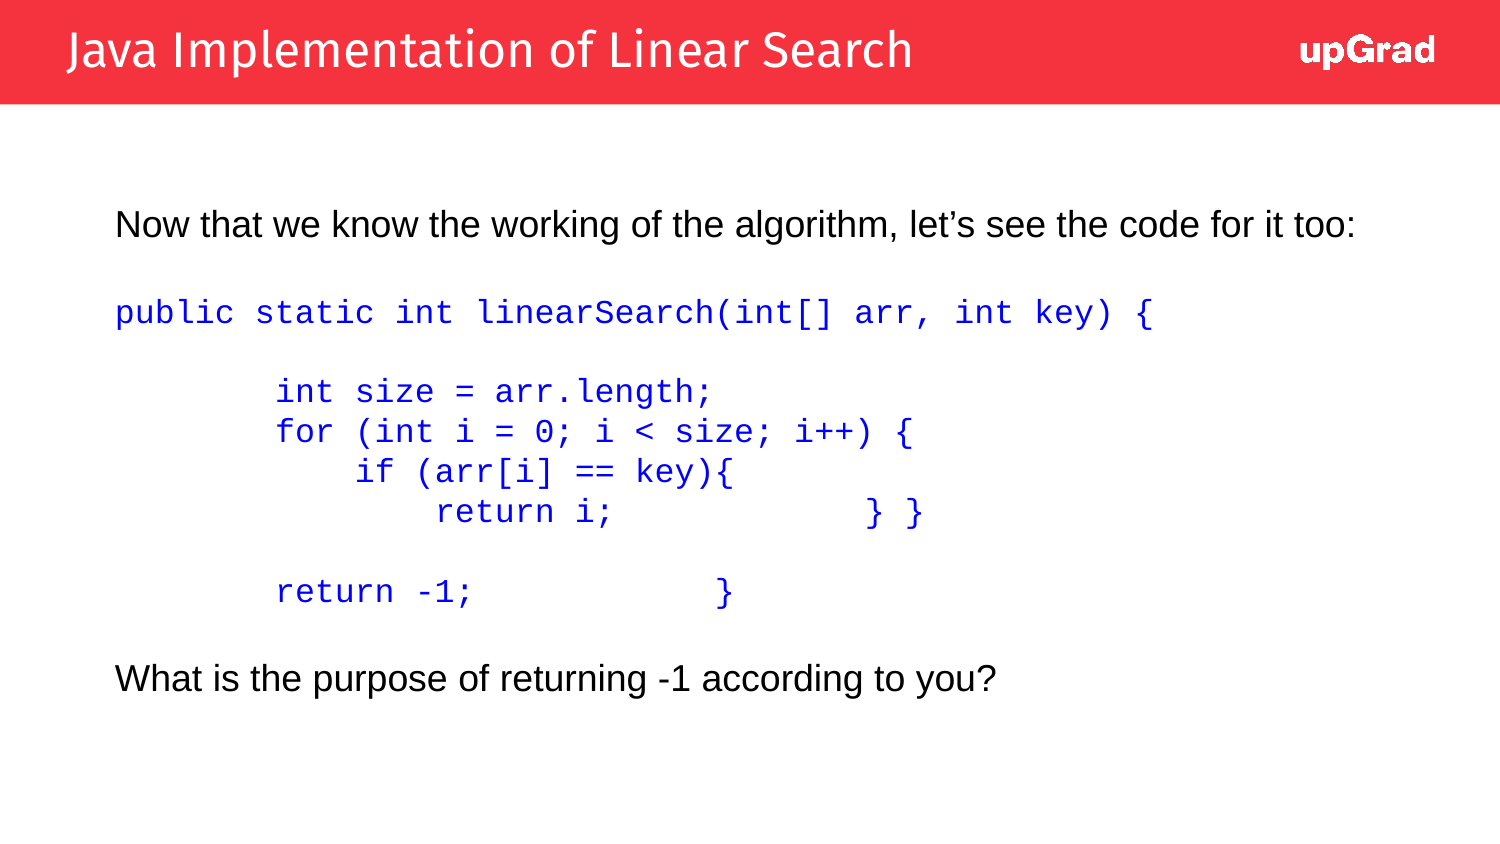

# Java Implementation of Linear Search

Now that we know the working of the algorithm, let’s see the code for it too:

public static int linearSearch(int[] arr, int key) {

        int size = arr.length;
        for (int i = 0; i < size; i++) {
            if (arr[i] == key){
                return i;		} }

        return -1;		}

What is the purpose of returning -1 according to you?